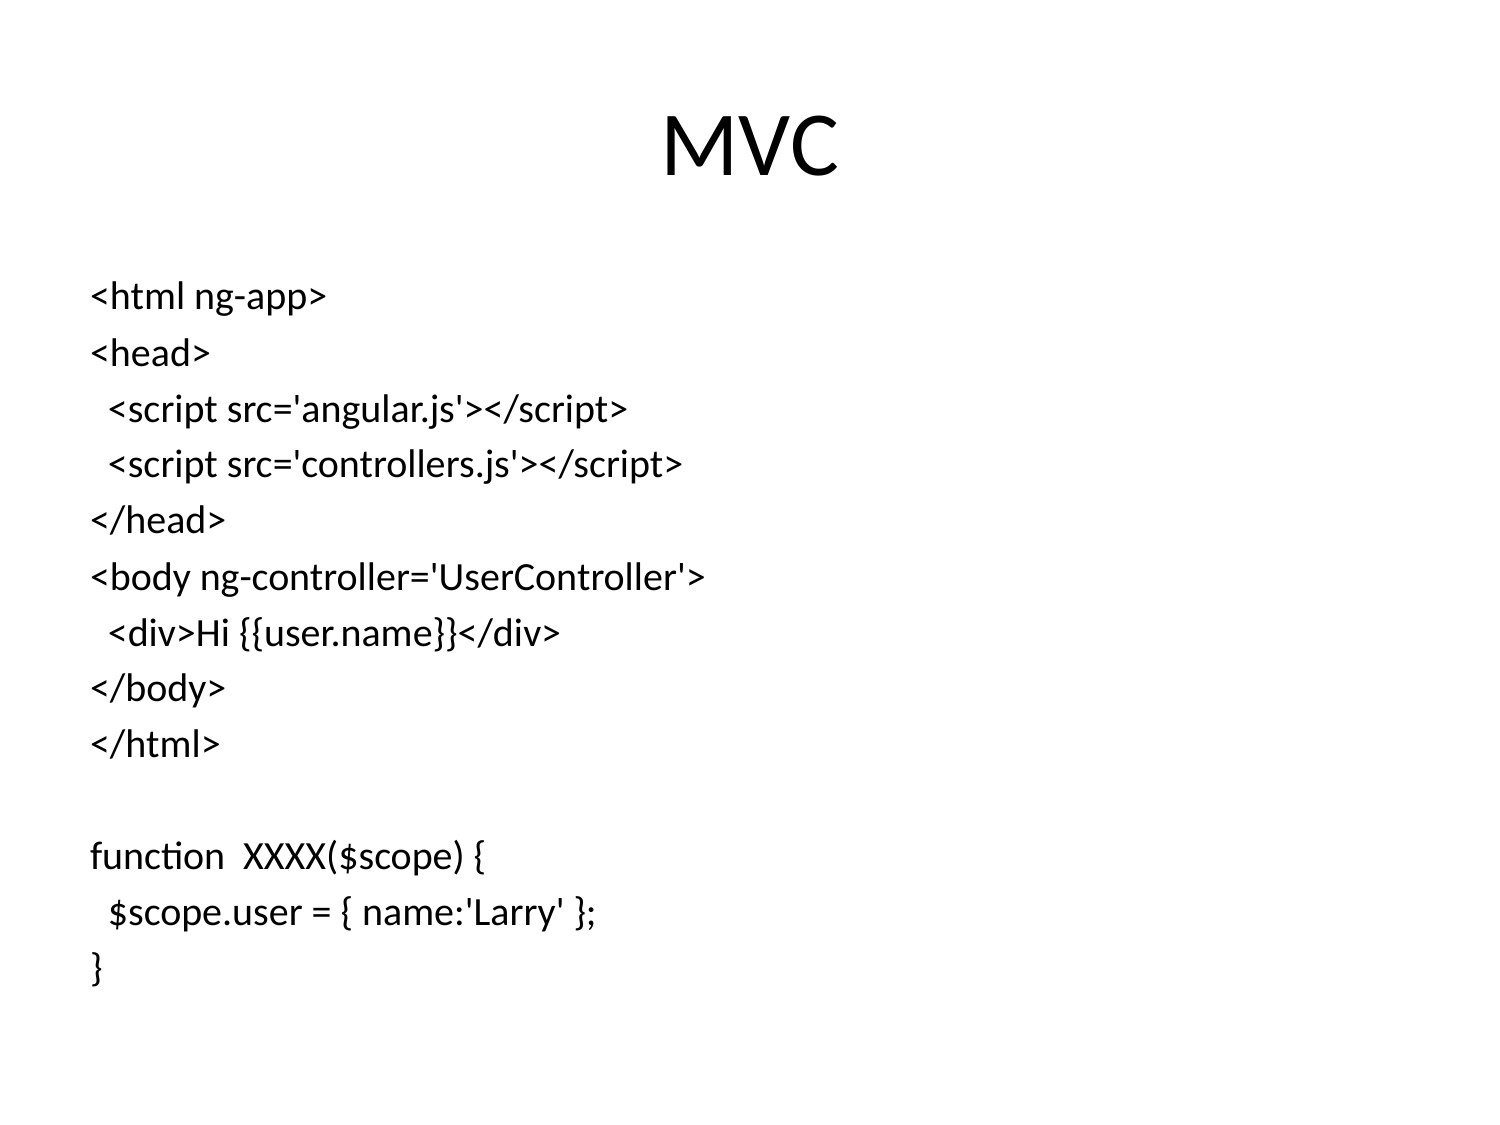

# MVC
<html ng-app>
<head>
  <script src='angular.js'></script>
  <script src='controllers.js'></script>
</head>
<body ng-controller='UserController'>
  <div>Hi {{user.name}}</div>
</body>
</html>

function  XXXX($scope) {
  $scope.user = { name:'Larry' };
}